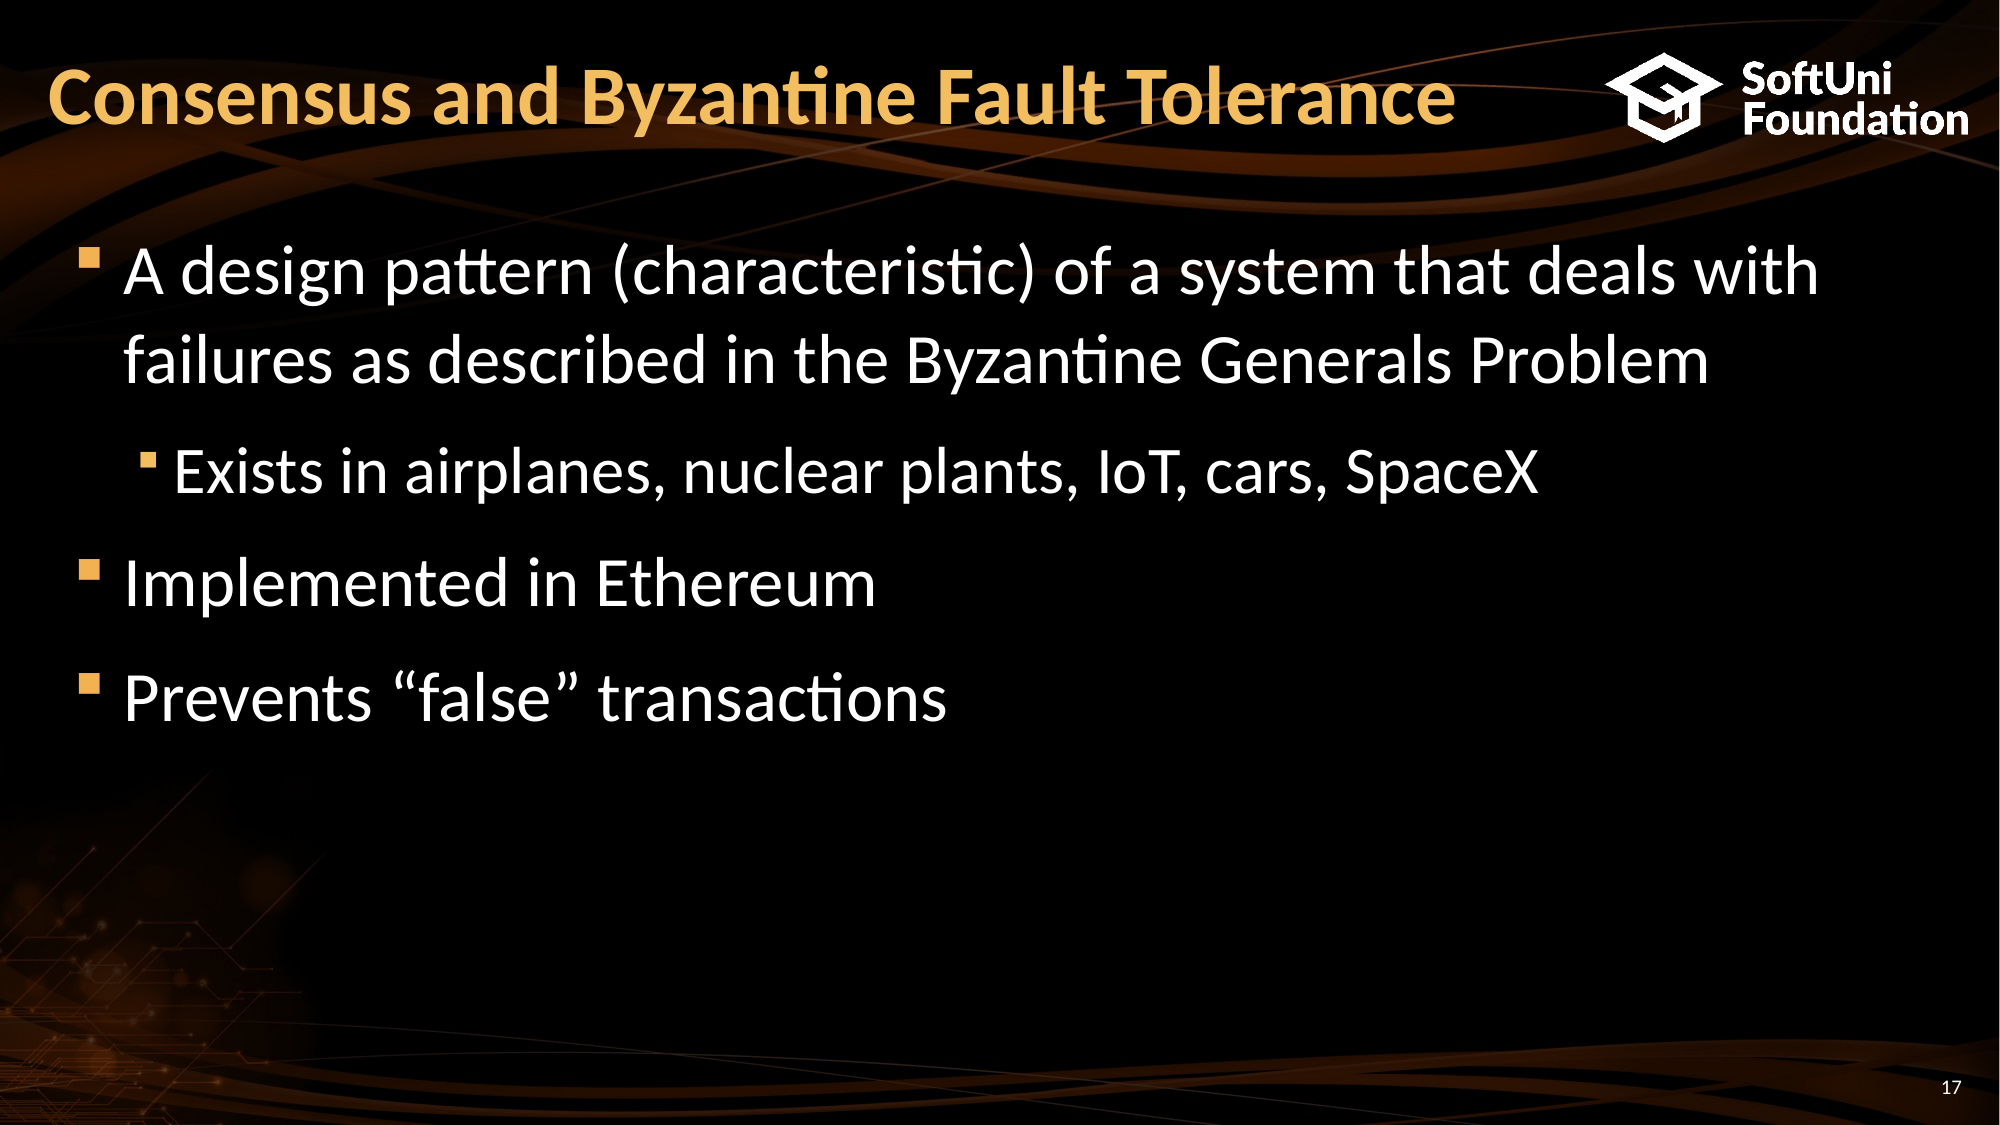

# Consensus and Byzantine Fault Tolerance
A design pattern (characteristic) of a system that deals with failures as described in the Byzantine Generals Problem
Exists in airplanes, nuclear plants, IoT, cars, SpaceX
Implemented in Ethereum
Prevents “false” transactions

17